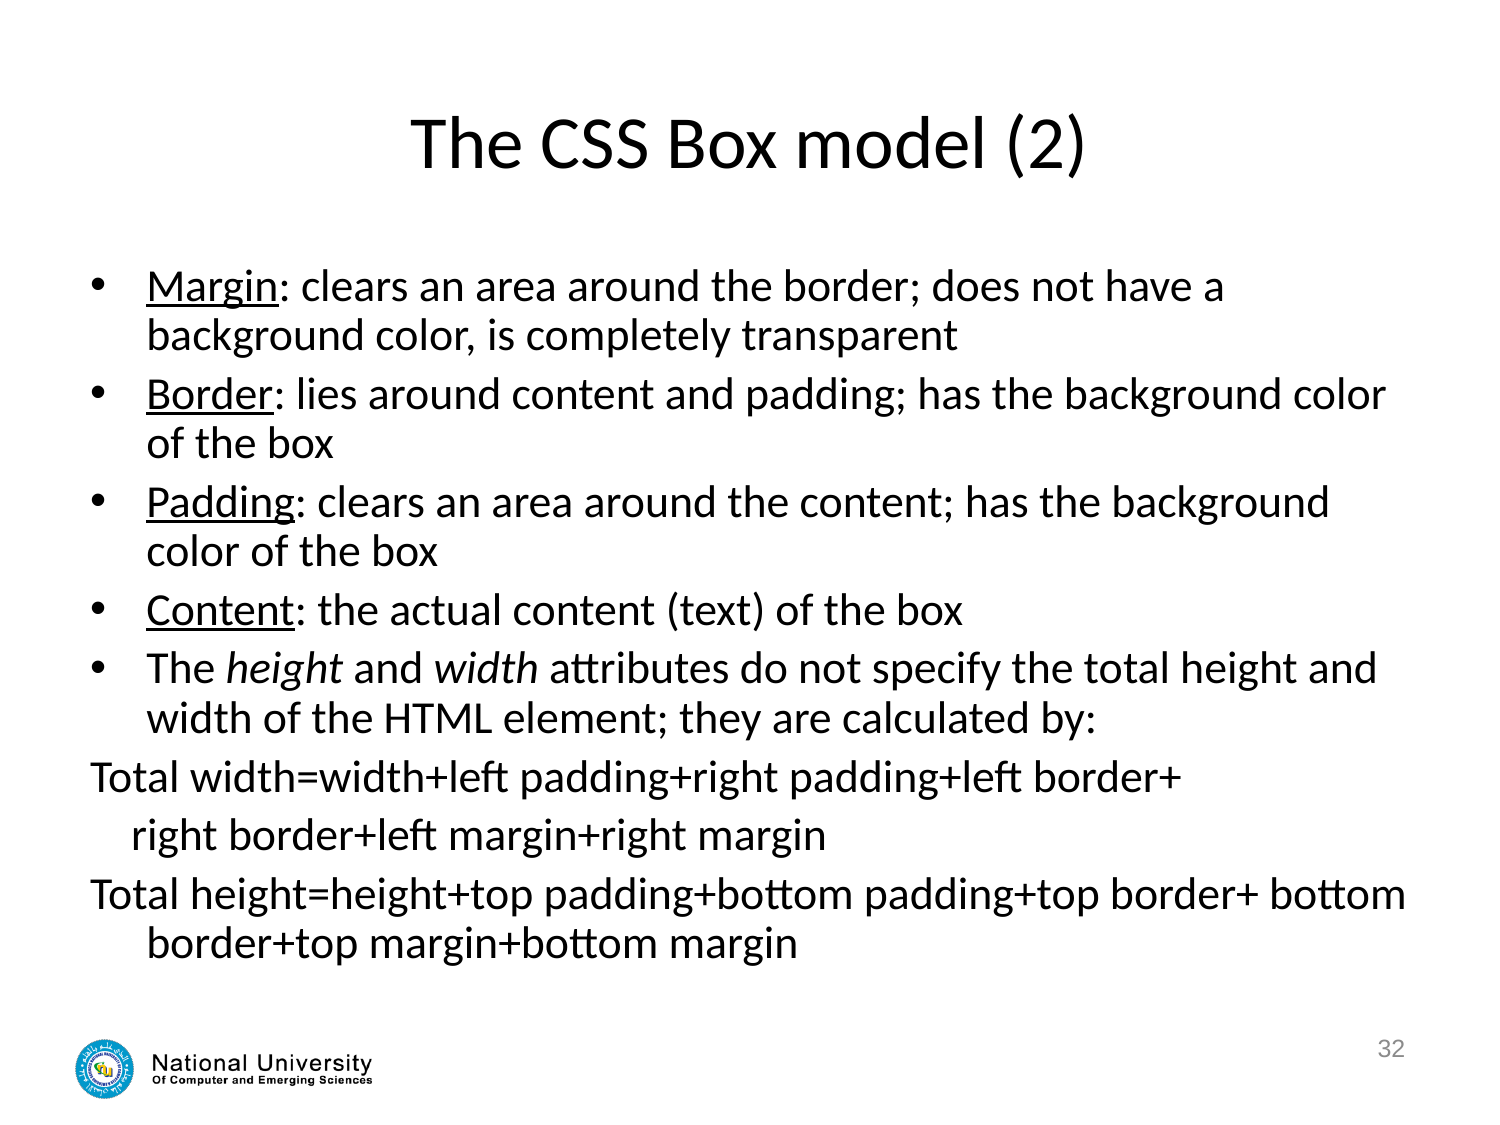

# The CSS Box model (2)
Margin: clears an area around the border; does not have a background color, is completely transparent
Border: lies around content and padding; has the background color of the box
Padding: clears an area around the content; has the background color of the box
Content: the actual content (text) of the box
The height and width attributes do not specify the total height and width of the HTML element; they are calculated by:
Total width=width+left padding+right padding+left border+
    right border+left margin+right margin
Total height=height+top padding+bottom padding+top border+ bottom border+top margin+bottom margin
32